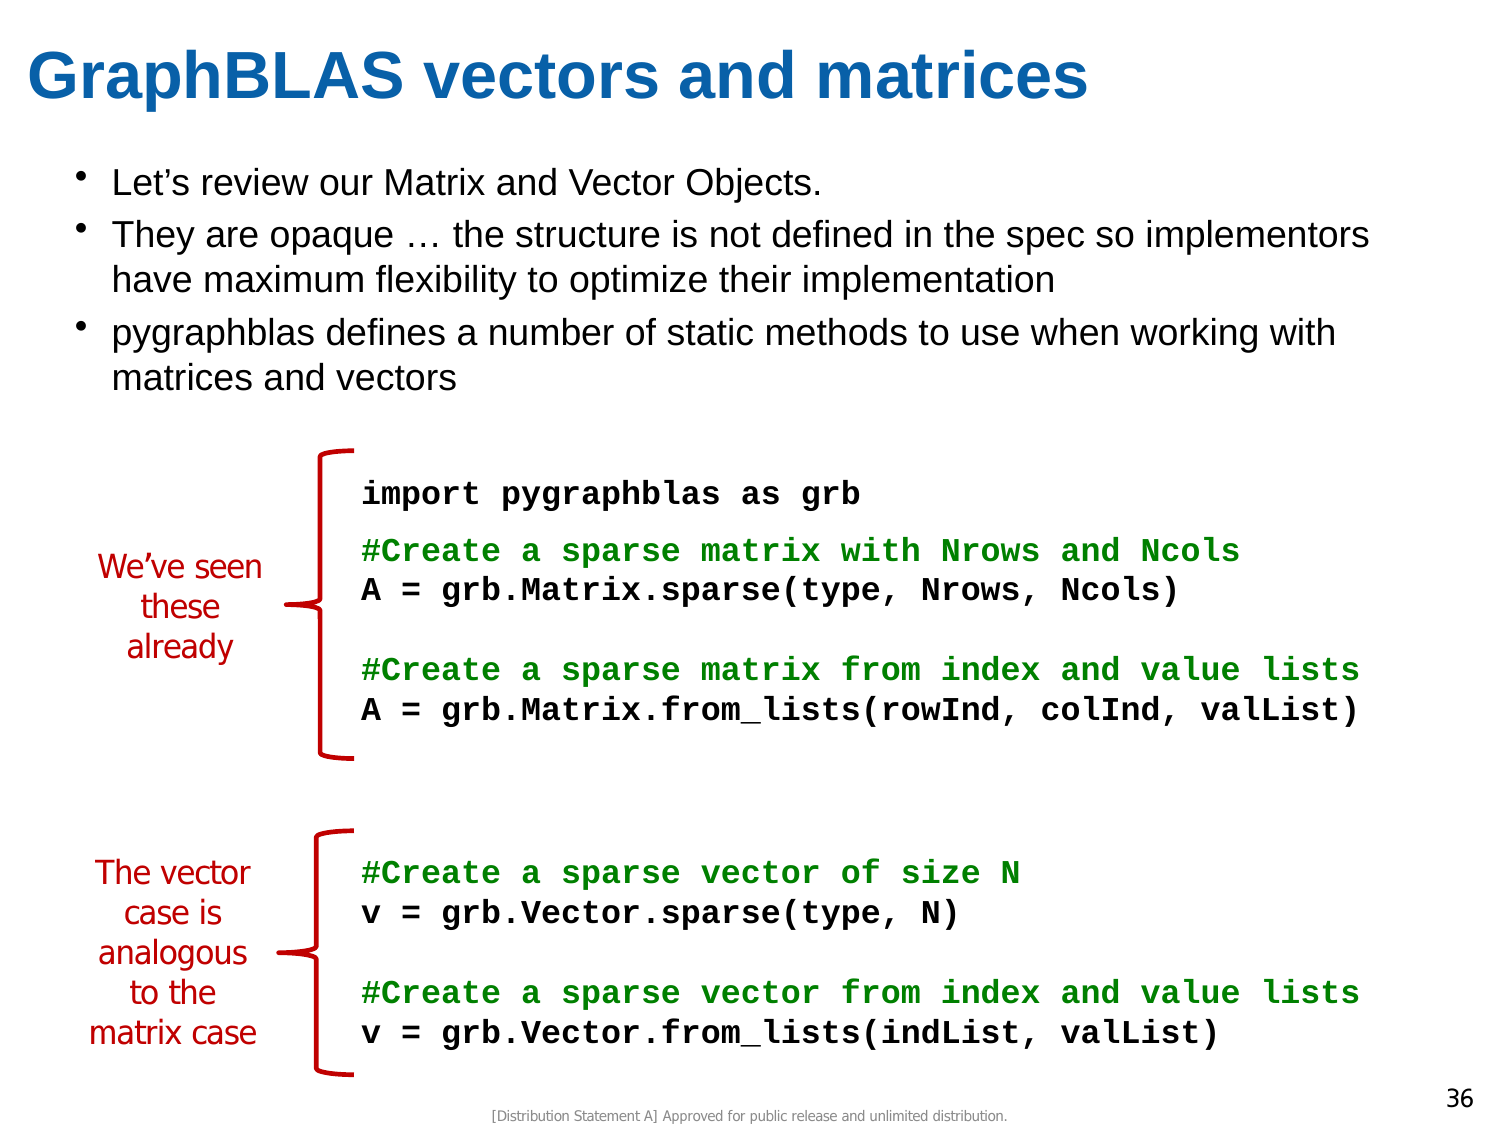

# GraphBLAS vectors and matrices
Let’s review our Matrix and Vector Objects.
They are opaque … the structure is not defined in the spec so implementors have maximum flexibility to optimize their implementation
pygraphblas defines a number of static methods to use when working with matrices and vectors

import pygraphblas as grb
#Create a sparse matrix with Nrows and Ncols
A = grb.Matrix.sparse(type, Nrows, Ncols)

#Create a sparse matrix from index and value lists
A = grb.Matrix.from_lists(rowInd, colInd, valList)
We’ve seen these already

#Create a sparse vector of size N
v = grb.Vector.sparse(type, N)

#Create a sparse vector from index and value lists
v = grb.Vector.from_lists(indList, valList)
The vector case is analogous to the matrix case
36